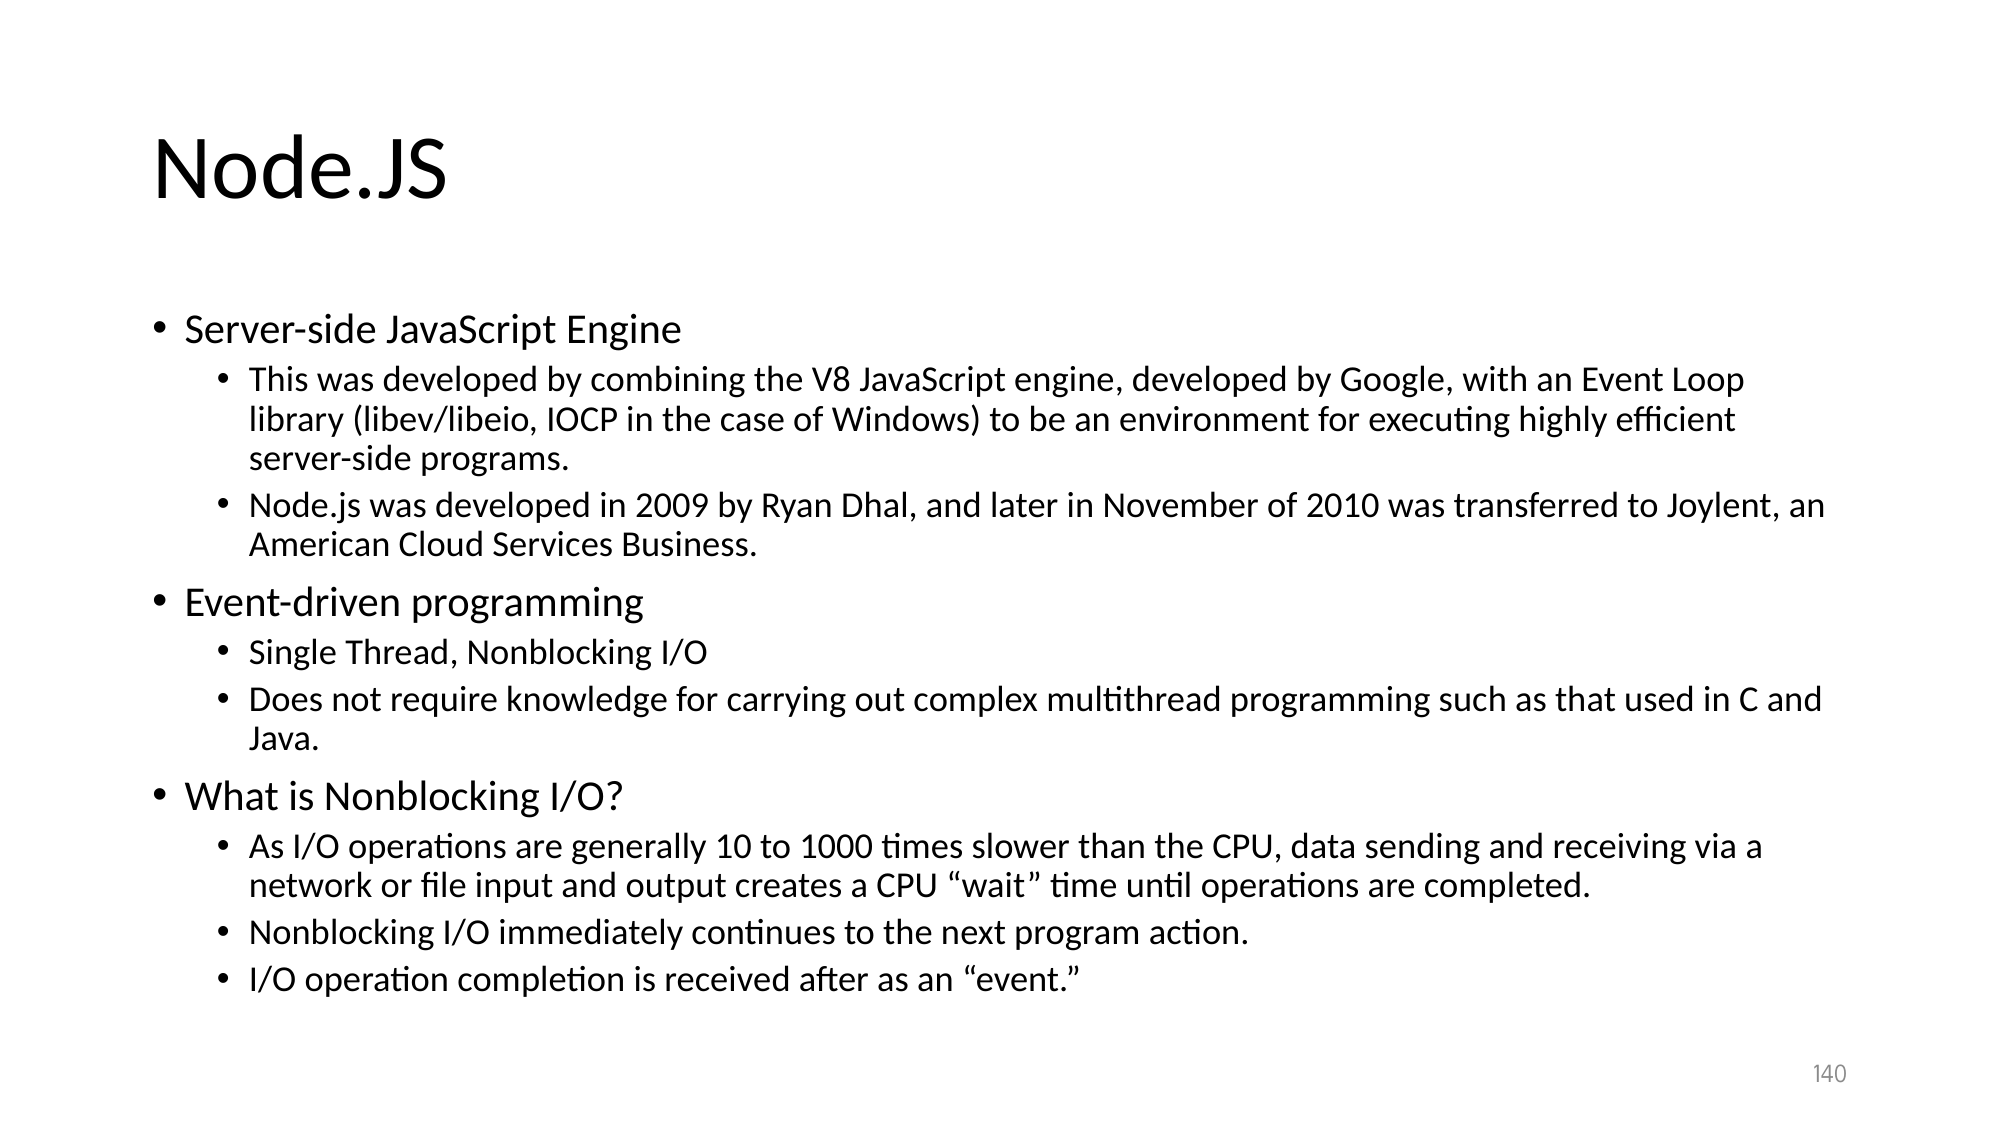

# Node.JS
Server-side JavaScript Engine
This was developed by combining the V8 JavaScript engine, developed by Google, with an Event Loop library (libev/libeio, IOCP in the case of Windows) to be an environment for executing highly efficient server-side programs.
Node.js was developed in 2009 by Ryan Dhal, and later in November of 2010 was transferred to Joylent, an American Cloud Services Business.
Event-driven programming
Single Thread, Nonblocking I/O
Does not require knowledge for carrying out complex multithread programming such as that used in C and Java.
What is Nonblocking I/O?
As I/O operations are generally 10 to 1000 times slower than the CPU, data sending and receiving via a network or file input and output creates a CPU “wait” time until operations are completed.
Nonblocking I/O immediately continues to the next program action.
I/O operation completion is received after as an “event.”
140